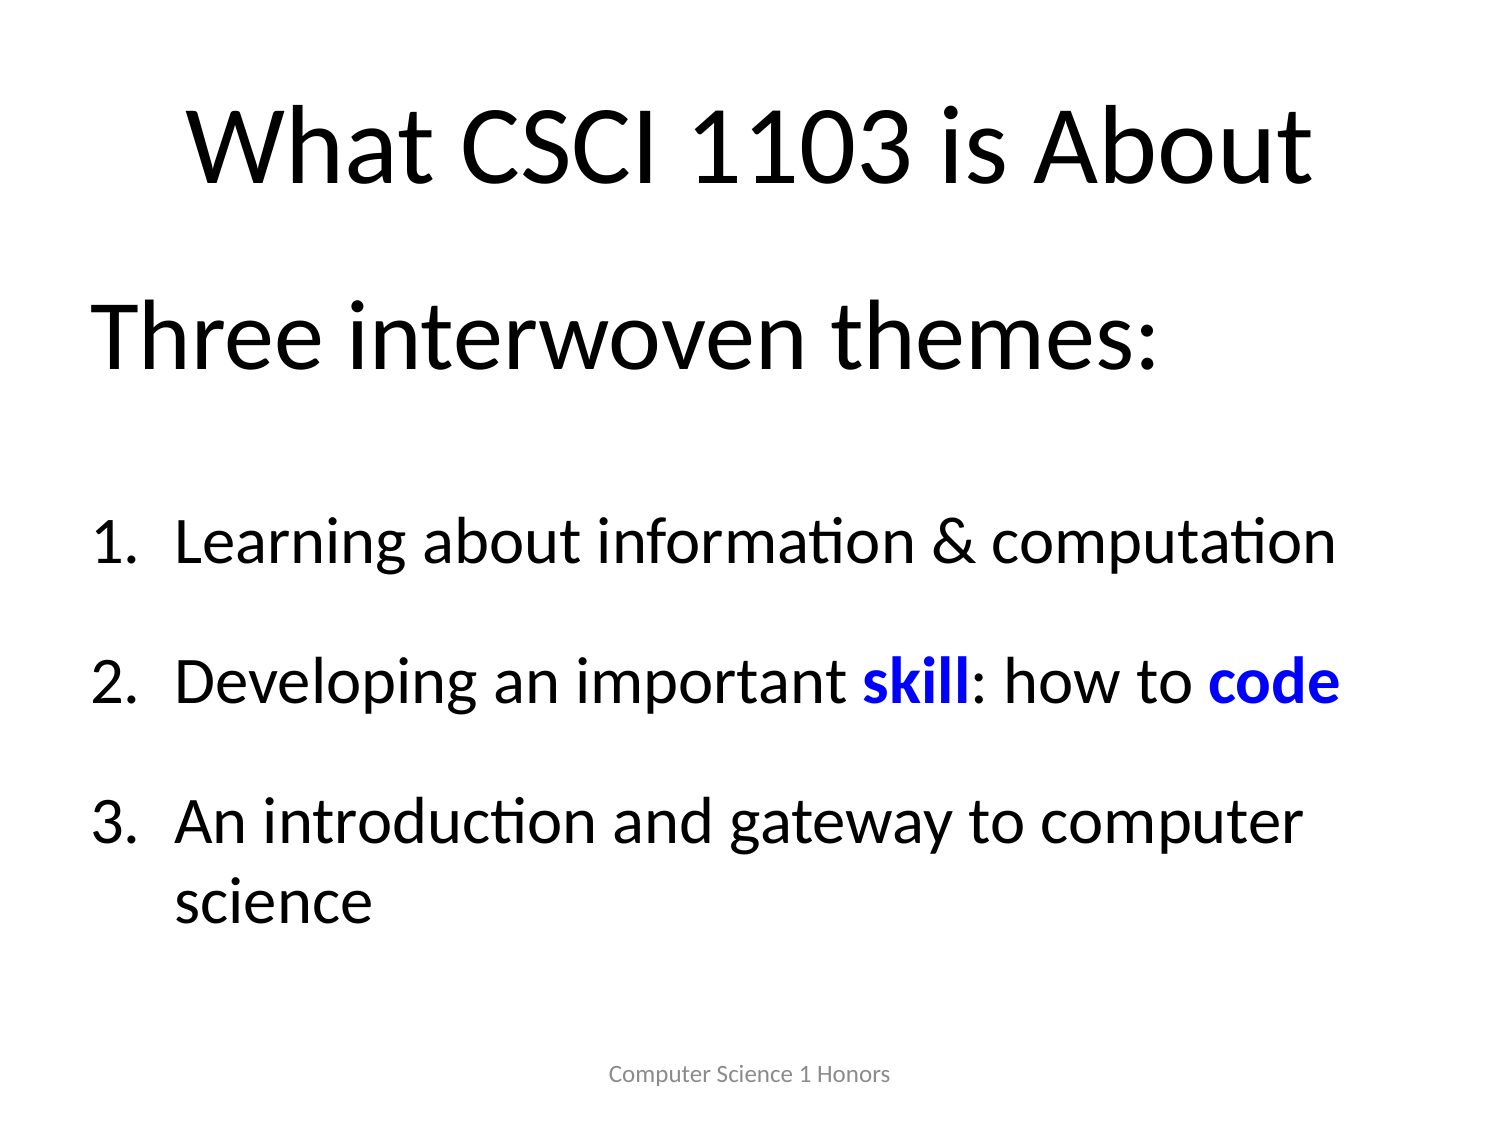

# What CSCI 1103 is About
Three interwoven themes:

Learning about information & computation

Developing an important skill: how to code

An introduction and gateway to computer science

Computer Science 1 Honors